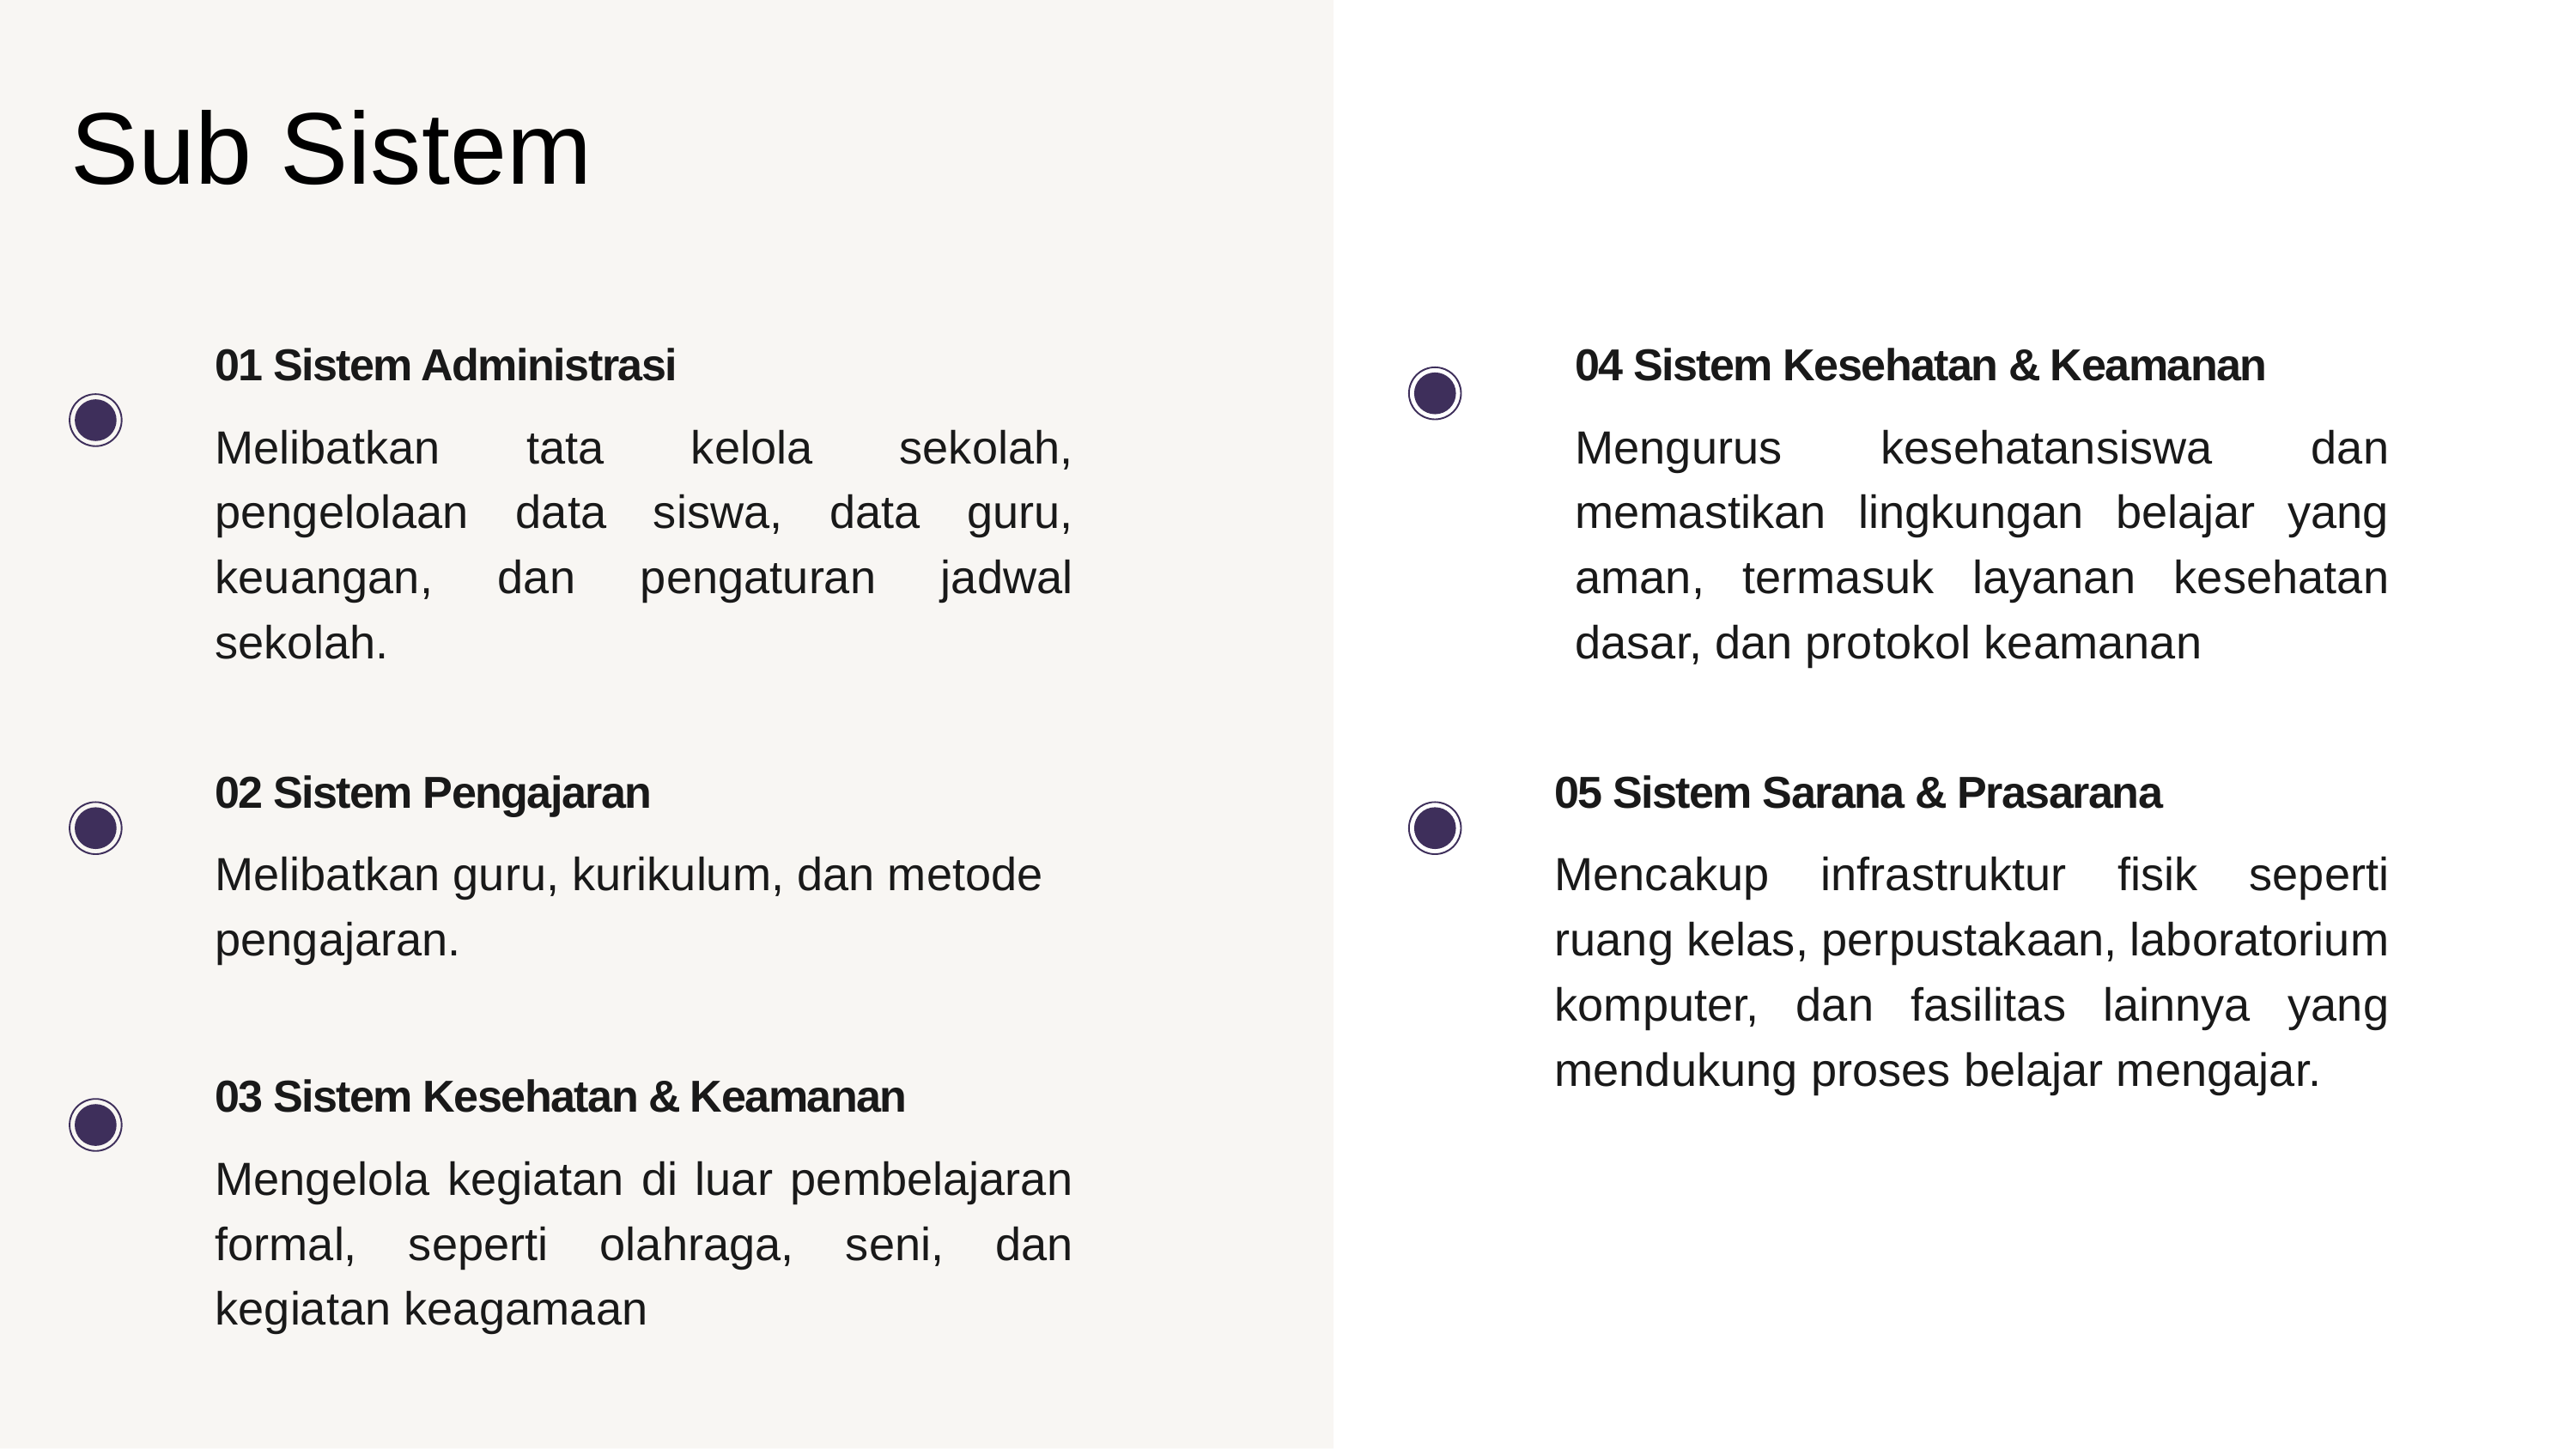

Sub Sistem
01 Sistem Administrasi
Melibatkan tata kelola sekolah, pengelolaan data siswa, data guru, keuangan, dan pengaturan jadwal sekolah.

04 Sistem Kesehatan & Keamanan
Mengurus kesehatansiswa dan memastikan lingkungan belajar yang aman, termasuk layanan kesehatan dasar, dan protokol keamanan

02 Sistem Pengajaran
Melibatkan guru, kurikulum, dan metode pengajaran.
05 Sistem Sarana & Prasarana
Mencakup infrastruktur fisik seperti ruang kelas, perpustakaan, laboratorium komputer, dan fasilitas lainnya yang mendukung proses belajar mengajar.

03 Sistem Kesehatan & Keamanan
Mengelola kegiatan di luar pembelajaran formal, seperti olahraga, seni, dan kegiatan keagamaan